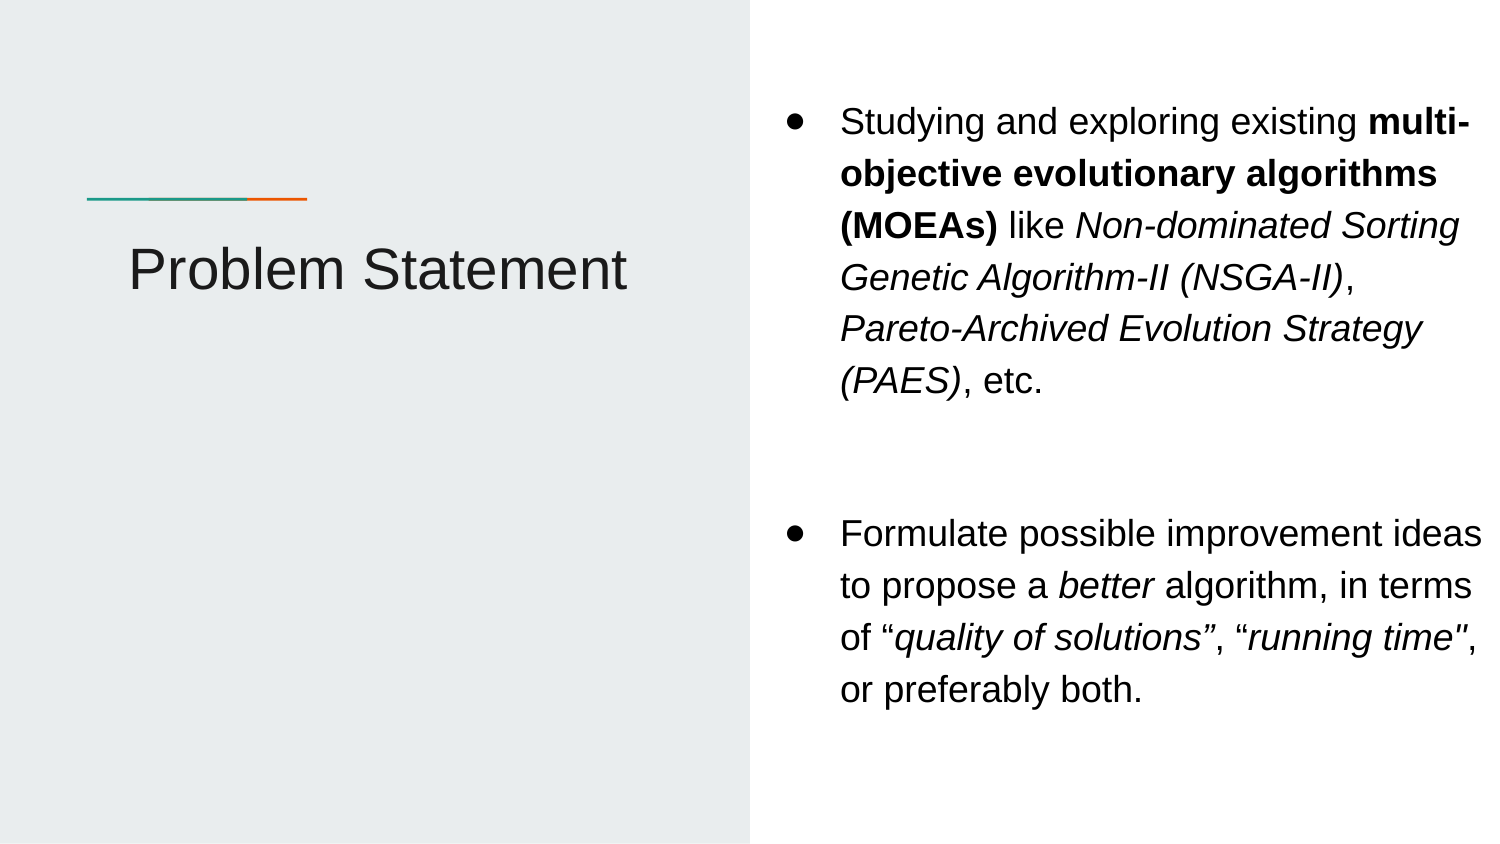

Studying and exploring existing multi-objective evolutionary algorithms (MOEAs) like Non-dominated Sorting Genetic Algorithm-II (NSGA-II), Pareto-Archived Evolution Strategy (PAES), etc.

Formulate possible improvement ideas to propose a better algorithm, in terms of “quality of solutions”, “running time", or preferably both.

# Problem Statement